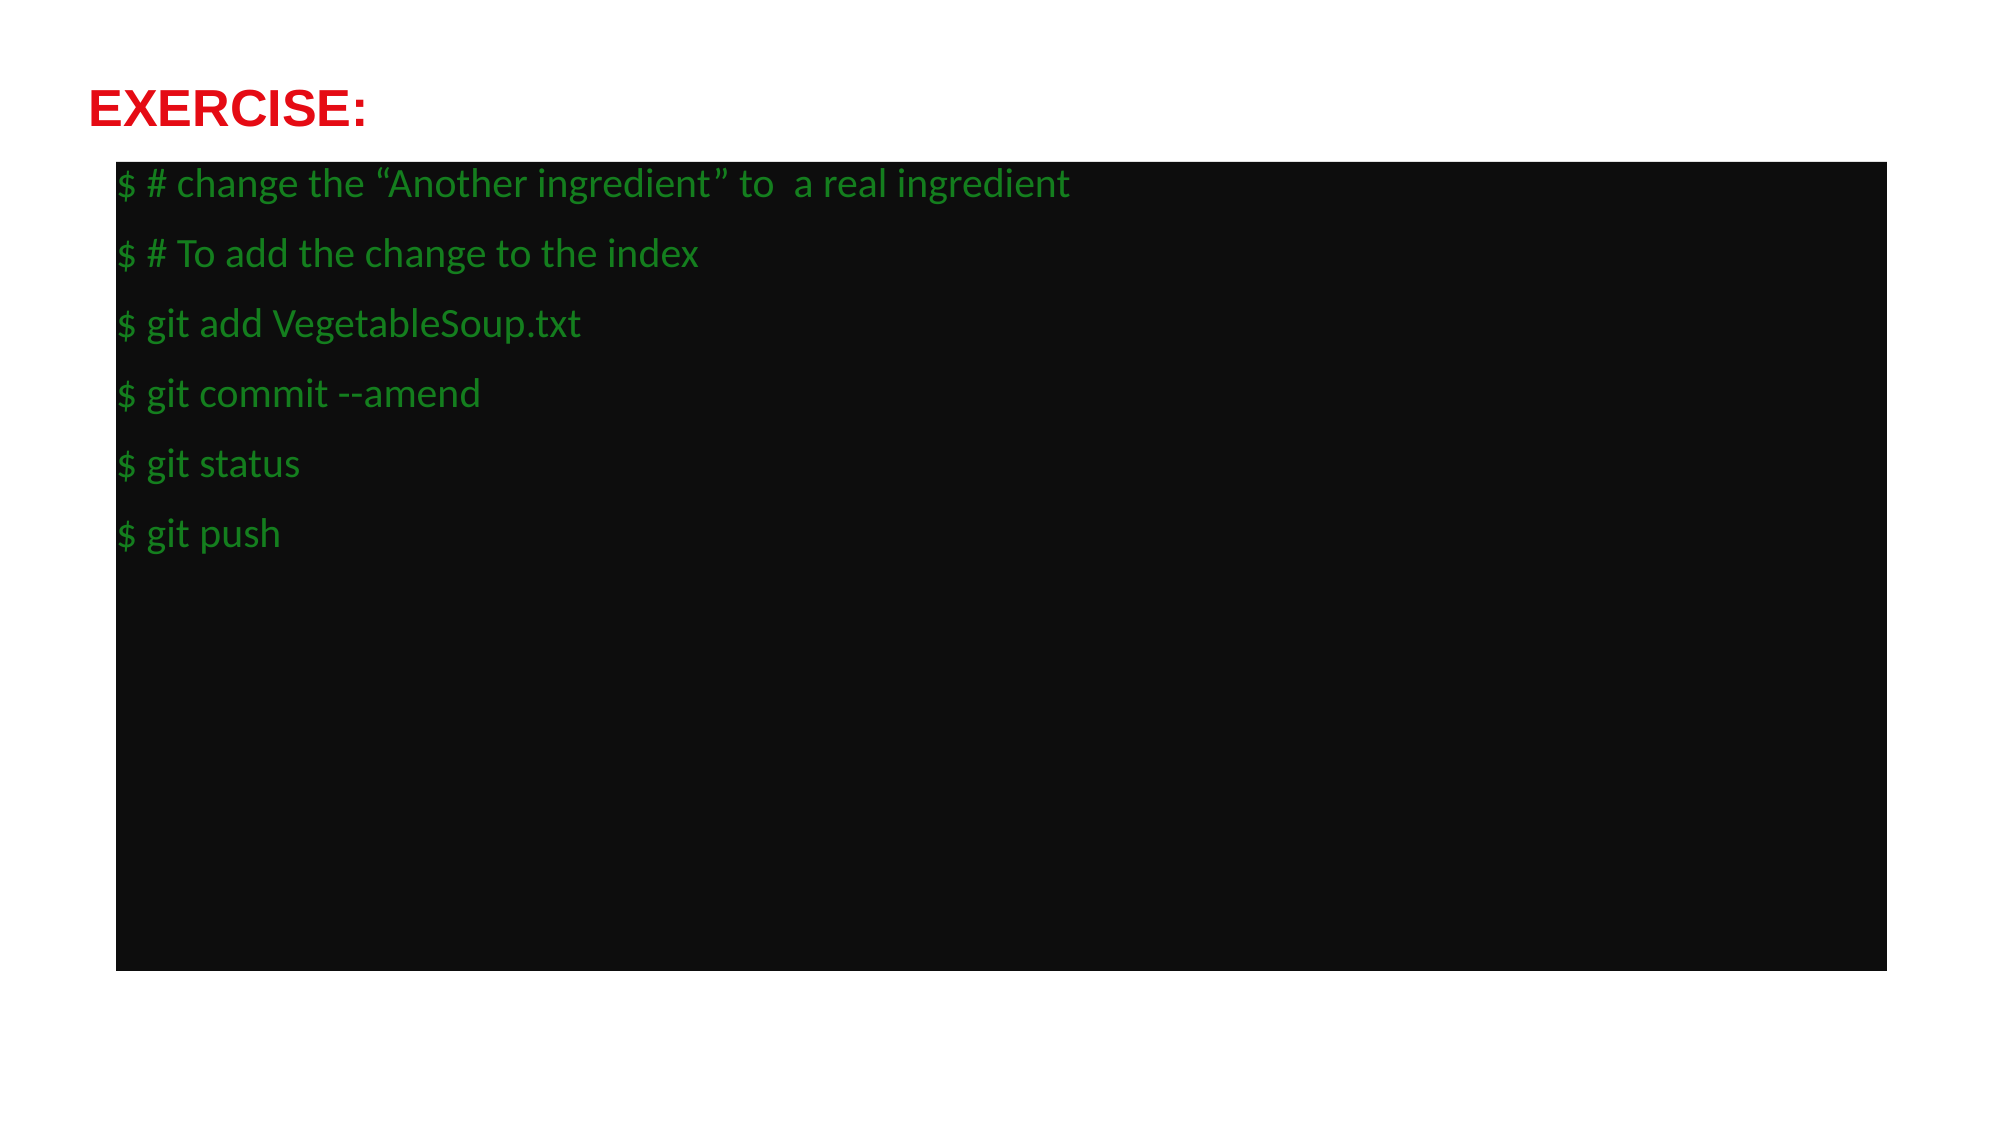

# Exercise:

$ # change the “Another ingredient” to  a real ingredient
$ # To add the change to the index
$ git add VegetableSoup.txt
$ git commit --amend
$ git status
$ git push